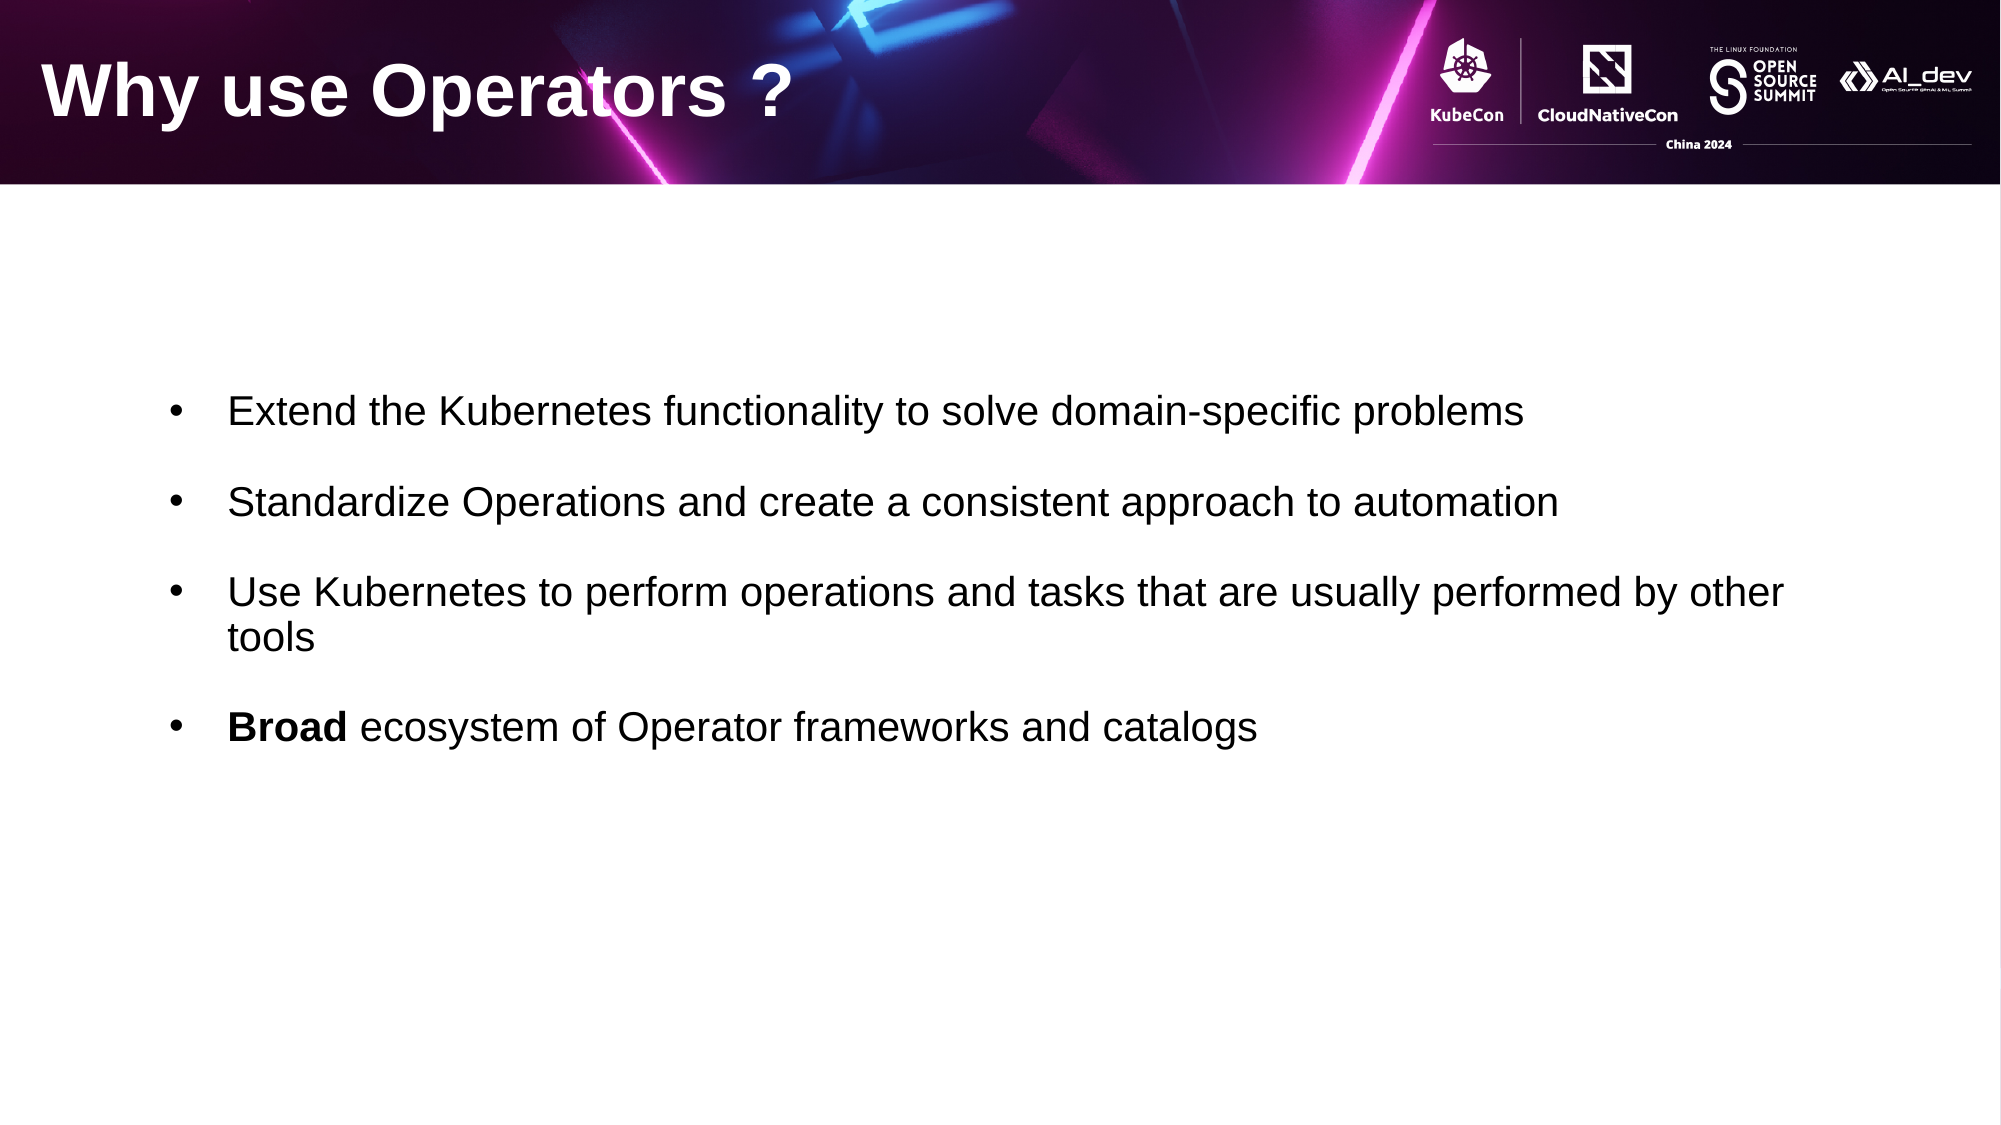

# Why use Operators ?

Extend the Kubernetes functionality to solve domain-specific problems

Standardize Operations and create a consistent approach to automation

Use Kubernetes to perform operations and tasks that are usually performed by other tools

Broad ecosystem of Operator frameworks and catalogs